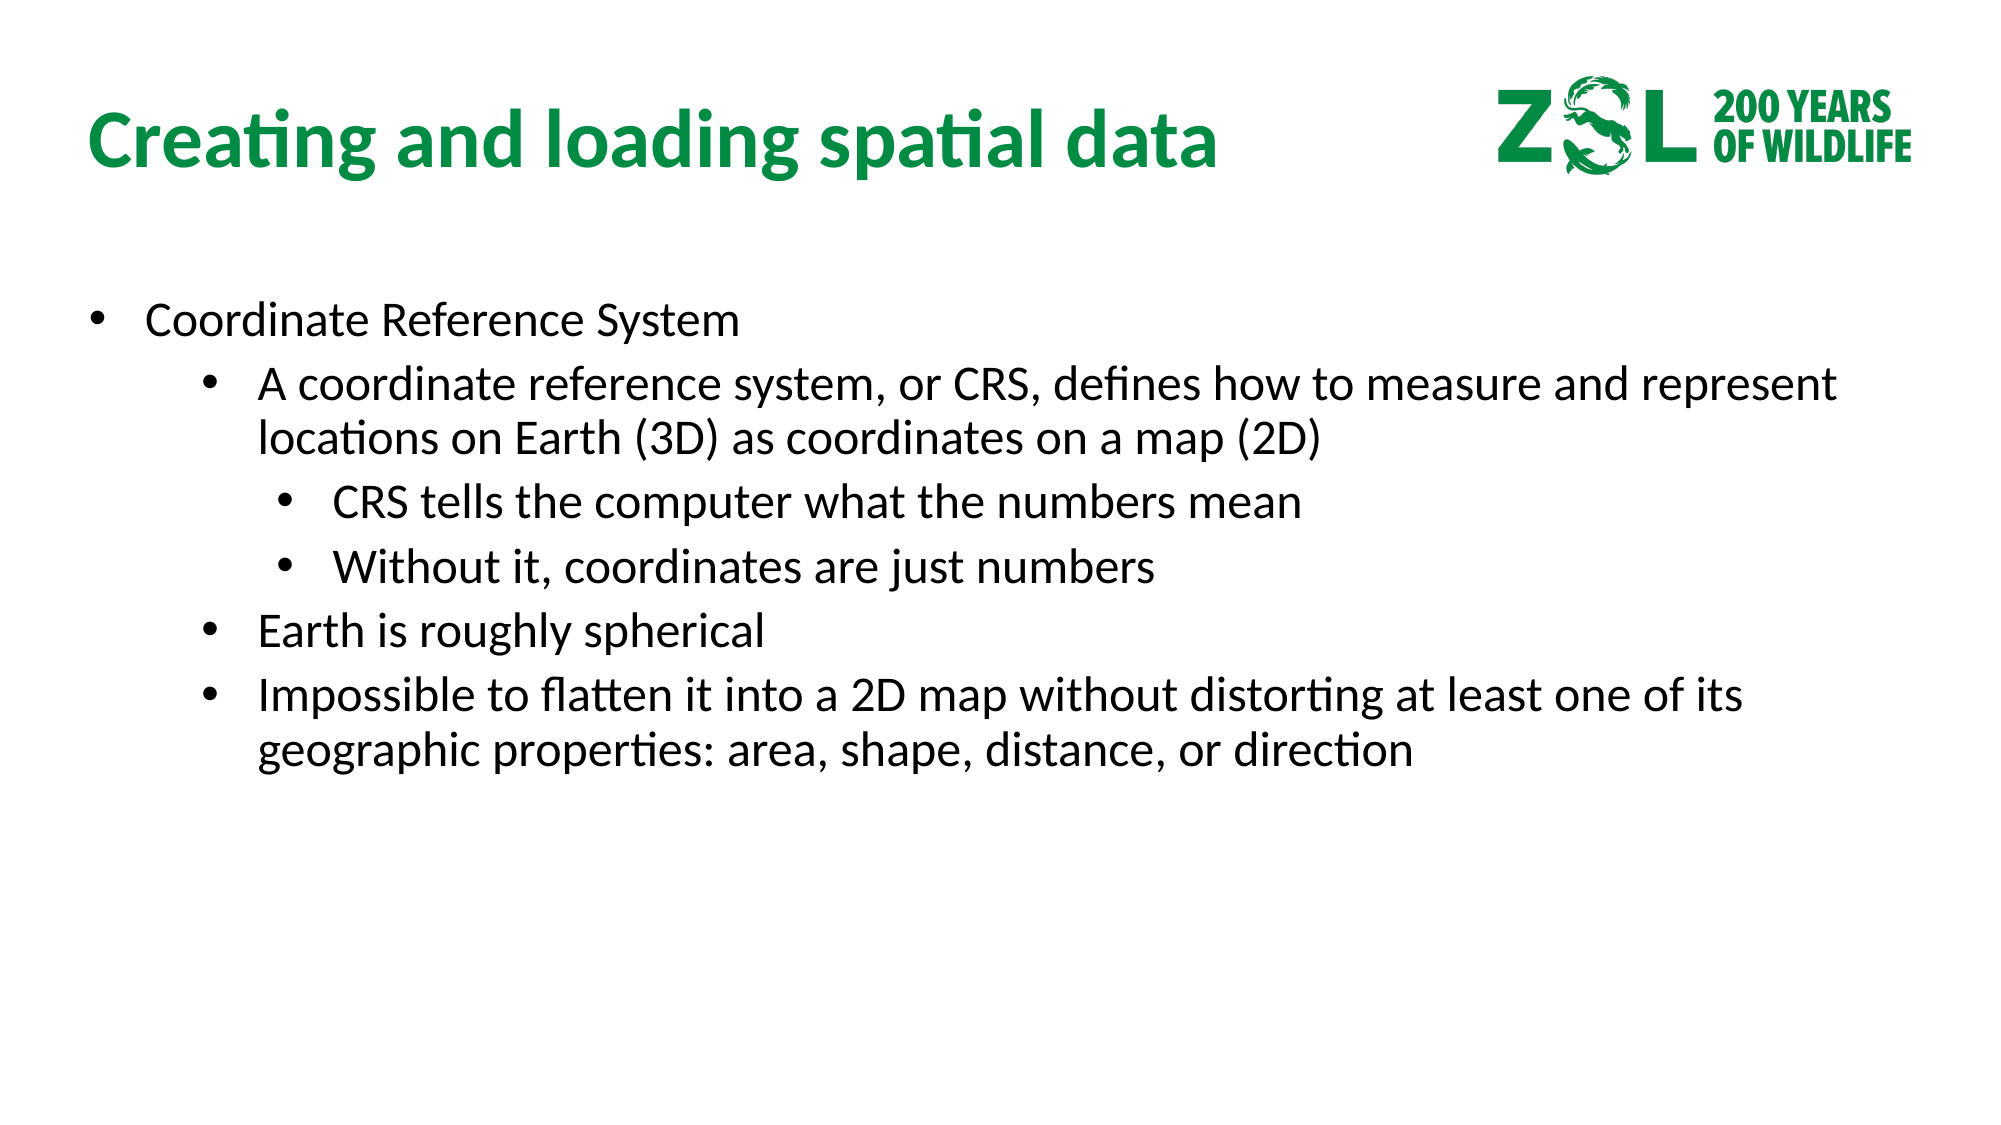

# Creating and loading spatial data
Coordinate Reference System
A coordinate reference system, or CRS, defines how to measure and represent locations on Earth (3D) as coordinates on a map (2D)
CRS tells the computer what the numbers mean
Without it, coordinates are just numbers
Earth is roughly spherical
Impossible to flatten it into a 2D map without distorting at least one of its geographic properties: area, shape, distance, or direction